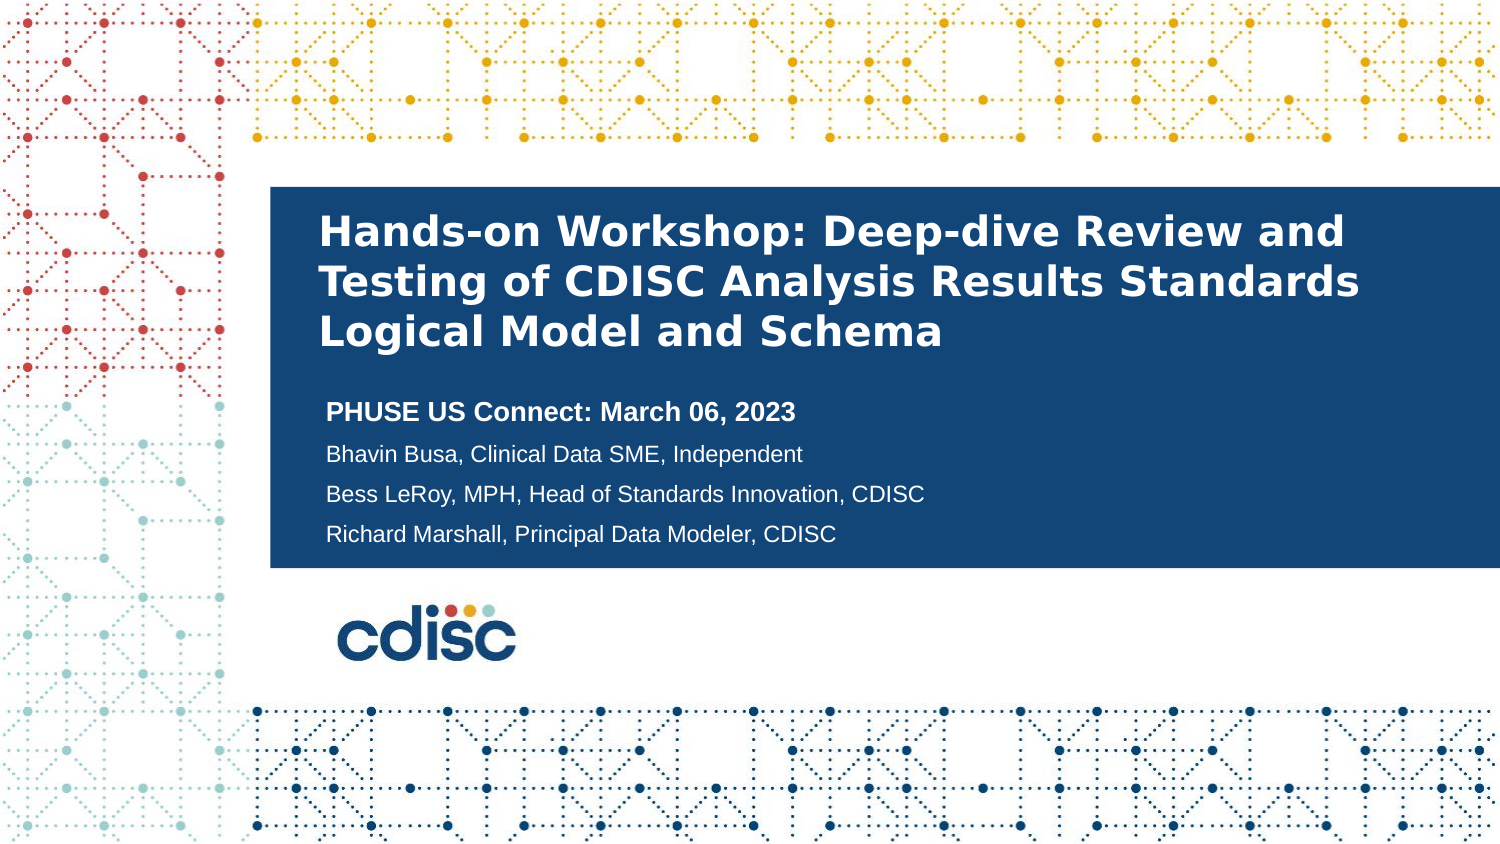

# Hands-on Workshop: Deep-dive Review and Testing of CDISC Analysis Results Standards Logical Model and Schema
PHUSE US Connect: March 06, 2023
Bhavin Busa, Clinical Data SME, Independent
Bess LeRoy, MPH, Head of Standards Innovation, CDISC
Richard Marshall, Principal Data Modeler, CDISC